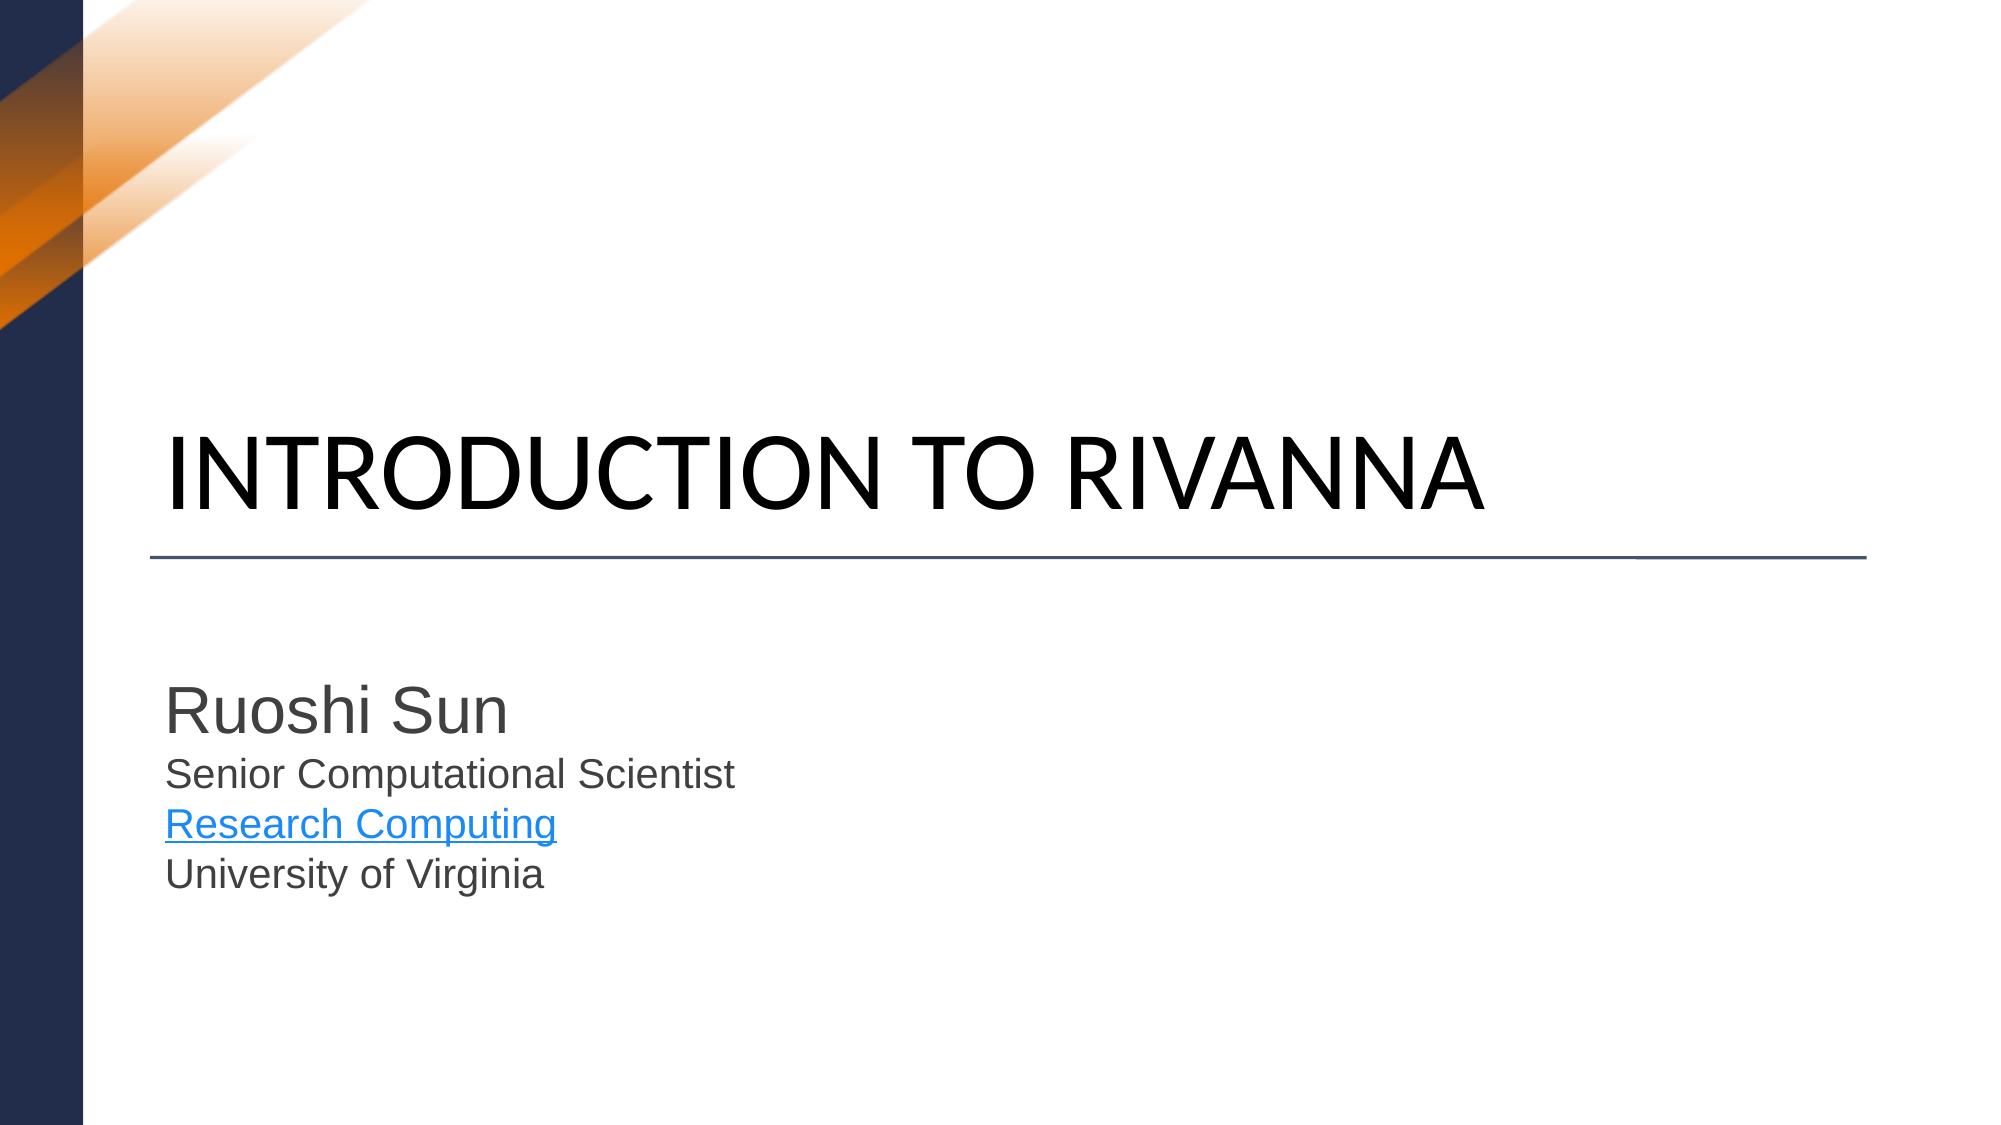

# Introduction to Rivanna
Ruoshi Sun
Senior Computational Scientist
Research Computing
University of Virginia